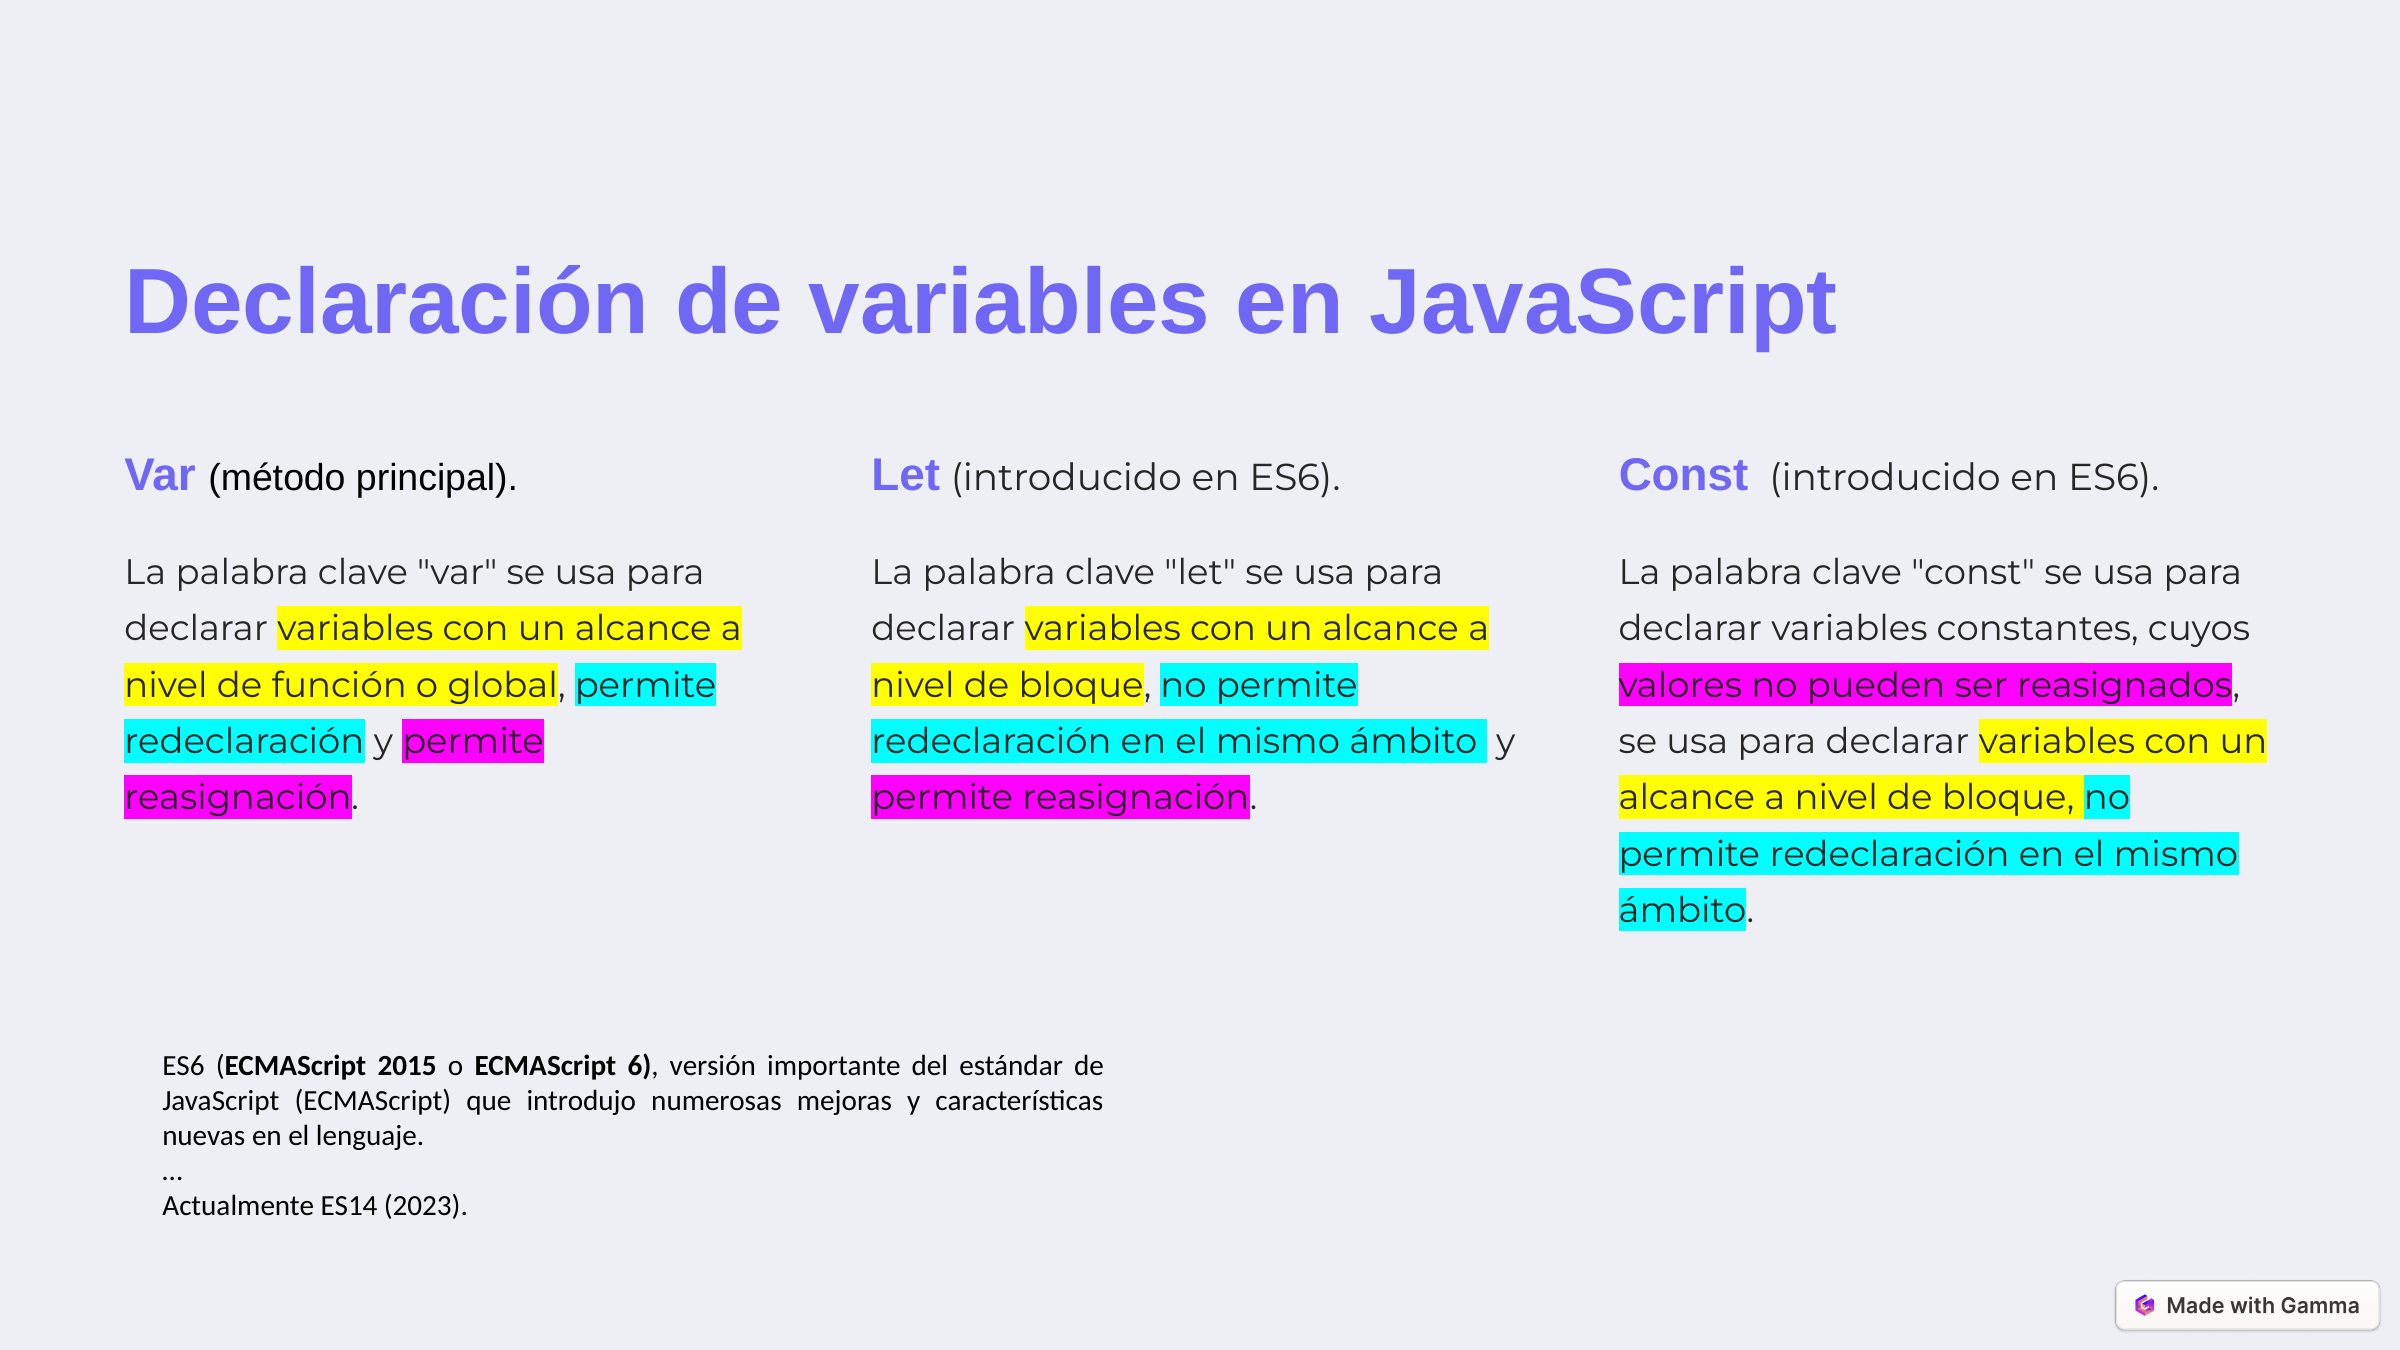

Declaración de variables en JavaScript
Var (método principal).
Let (introducido en ES6).
Const  (introducido en ES6).
La palabra clave "var" se usa para declarar variables con un alcance a nivel de función o global, permite redeclaración y permite reasignación.
La palabra clave "let" se usa para declarar variables con un alcance a nivel de bloque, no permite redeclaración en el mismo ámbito  y  permite reasignación.
La palabra clave "const" se usa para declarar variables constantes, cuyos valores no pueden ser reasignados, se usa para declarar variables con un alcance a nivel de bloque, no permite redeclaración en el mismo ámbito.
ES6 (ECMAScript 2015 o ECMAScript 6), versión importante del estándar de JavaScript (ECMAScript) que introdujo numerosas mejoras y características nuevas en el lenguaje.
…
Actualmente ES14 (2023).